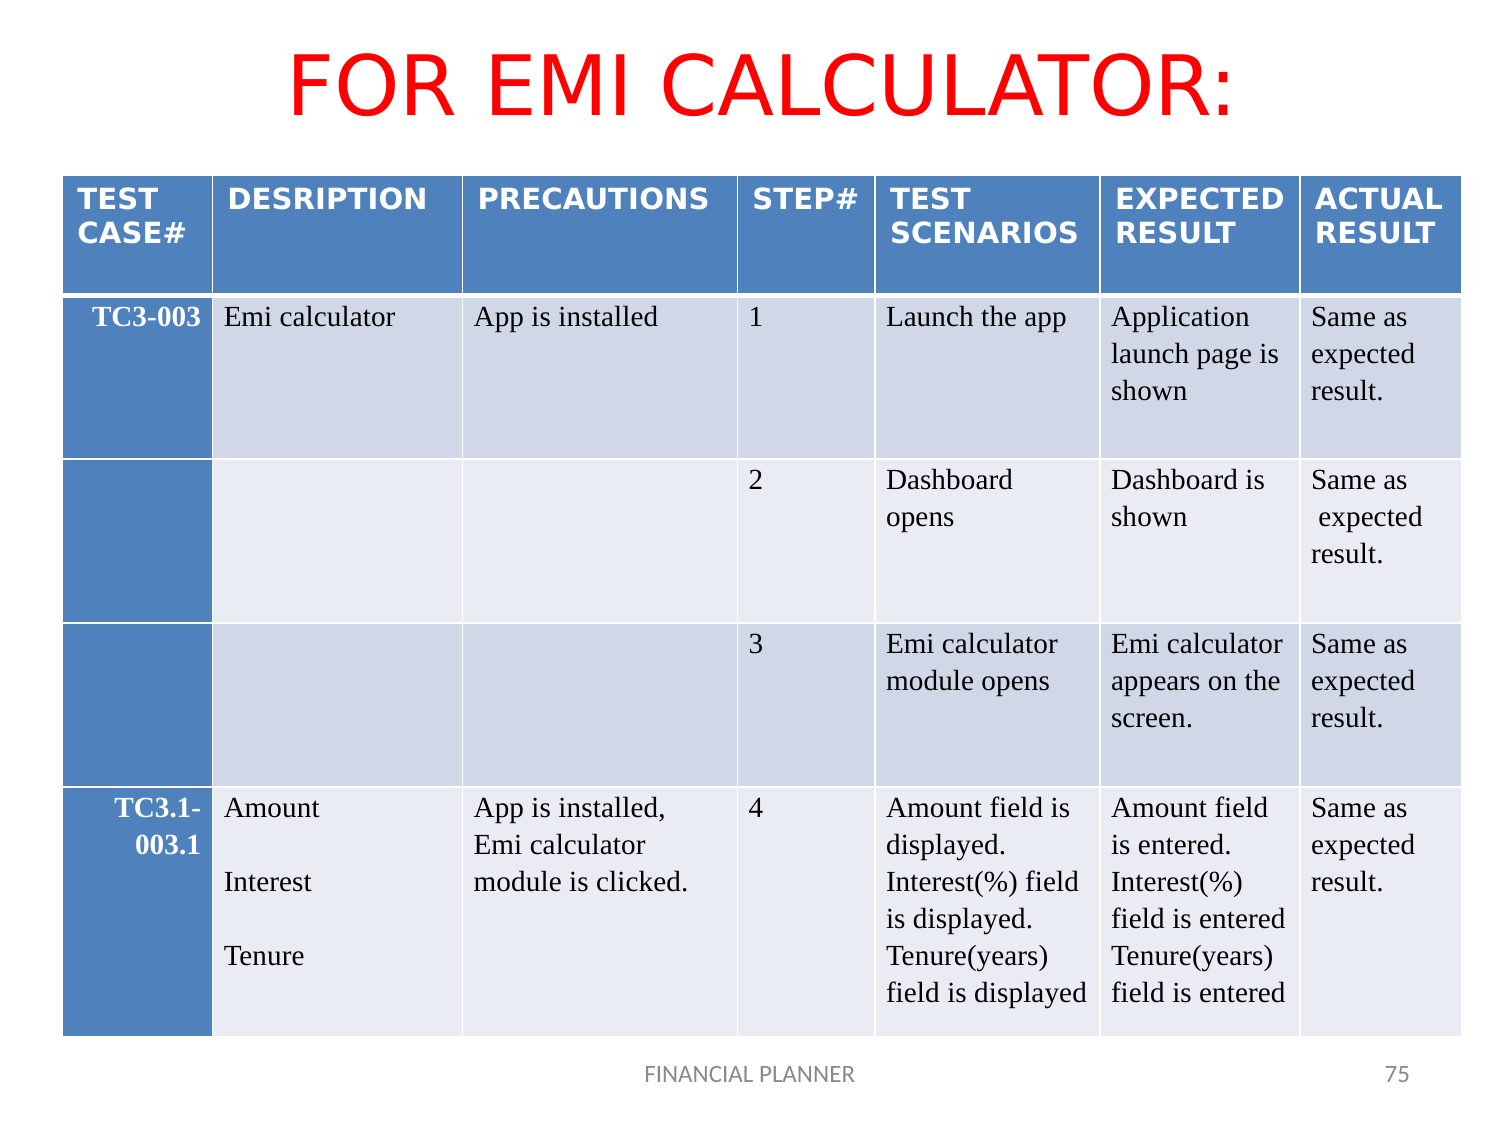

FOR EMI CALCULATOR:
| TEST CASE# | DESRIPTION | PRECAUTIONS | STEP# | TEST SCENARIOS | EXPECTED RESULT | ACTUAL RESULT |
| --- | --- | --- | --- | --- | --- | --- |
| TC3-003 | Emi calculator | App is installed | 1 | Launch the app | Application launch page is shown | Same as expected result. |
|  |  |  | 2 | Dashboard opens | Dashboard is shown | Same as expected result. |
|  |  |  | 3 | Emi calculator module opens | Emi calculator appears on the screen. | Same as expected result. |
| TC3.1-003.1 | Amount Interest Tenure | App is installed, Emi calculator module is clicked. | 4 | Amount field is displayed. Interest(%) field is displayed. Tenure(years) field is displayed | Amount field is entered. Interest(%) field is entered Tenure(years) field is entered | Same as expected result. |
FINANCIAL PLANNER
75